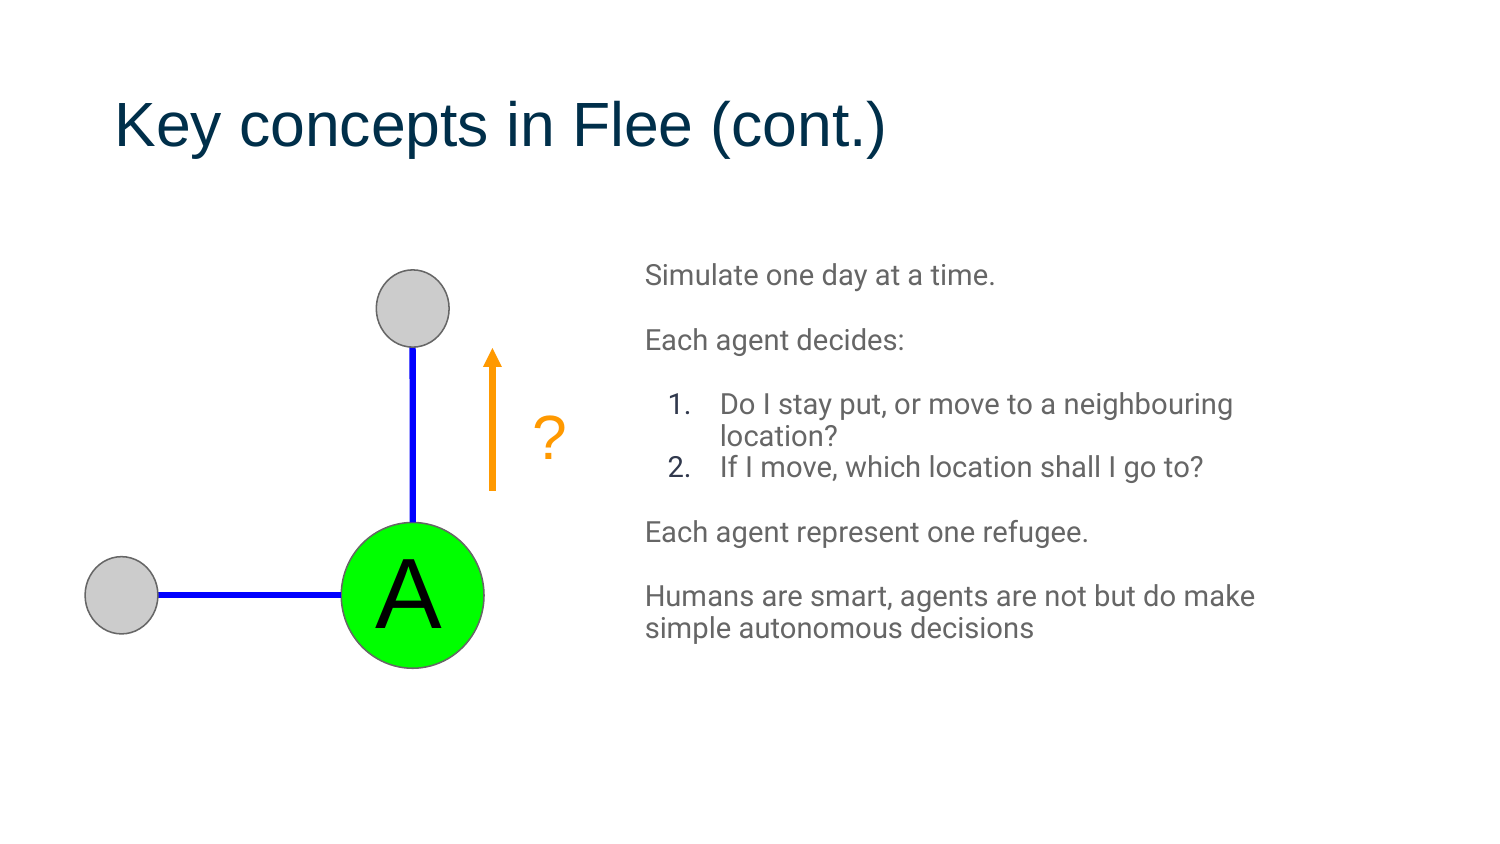

# Key concepts in Flee (cont.)
Simulate one day at a time.
Each agent decides:
Do I stay put, or move to a neighbouring location?
If I move, which location shall I go to?
Each agent represent one refugee.
Humans are smart, agents are not but do make simple autonomous decisions

?
A